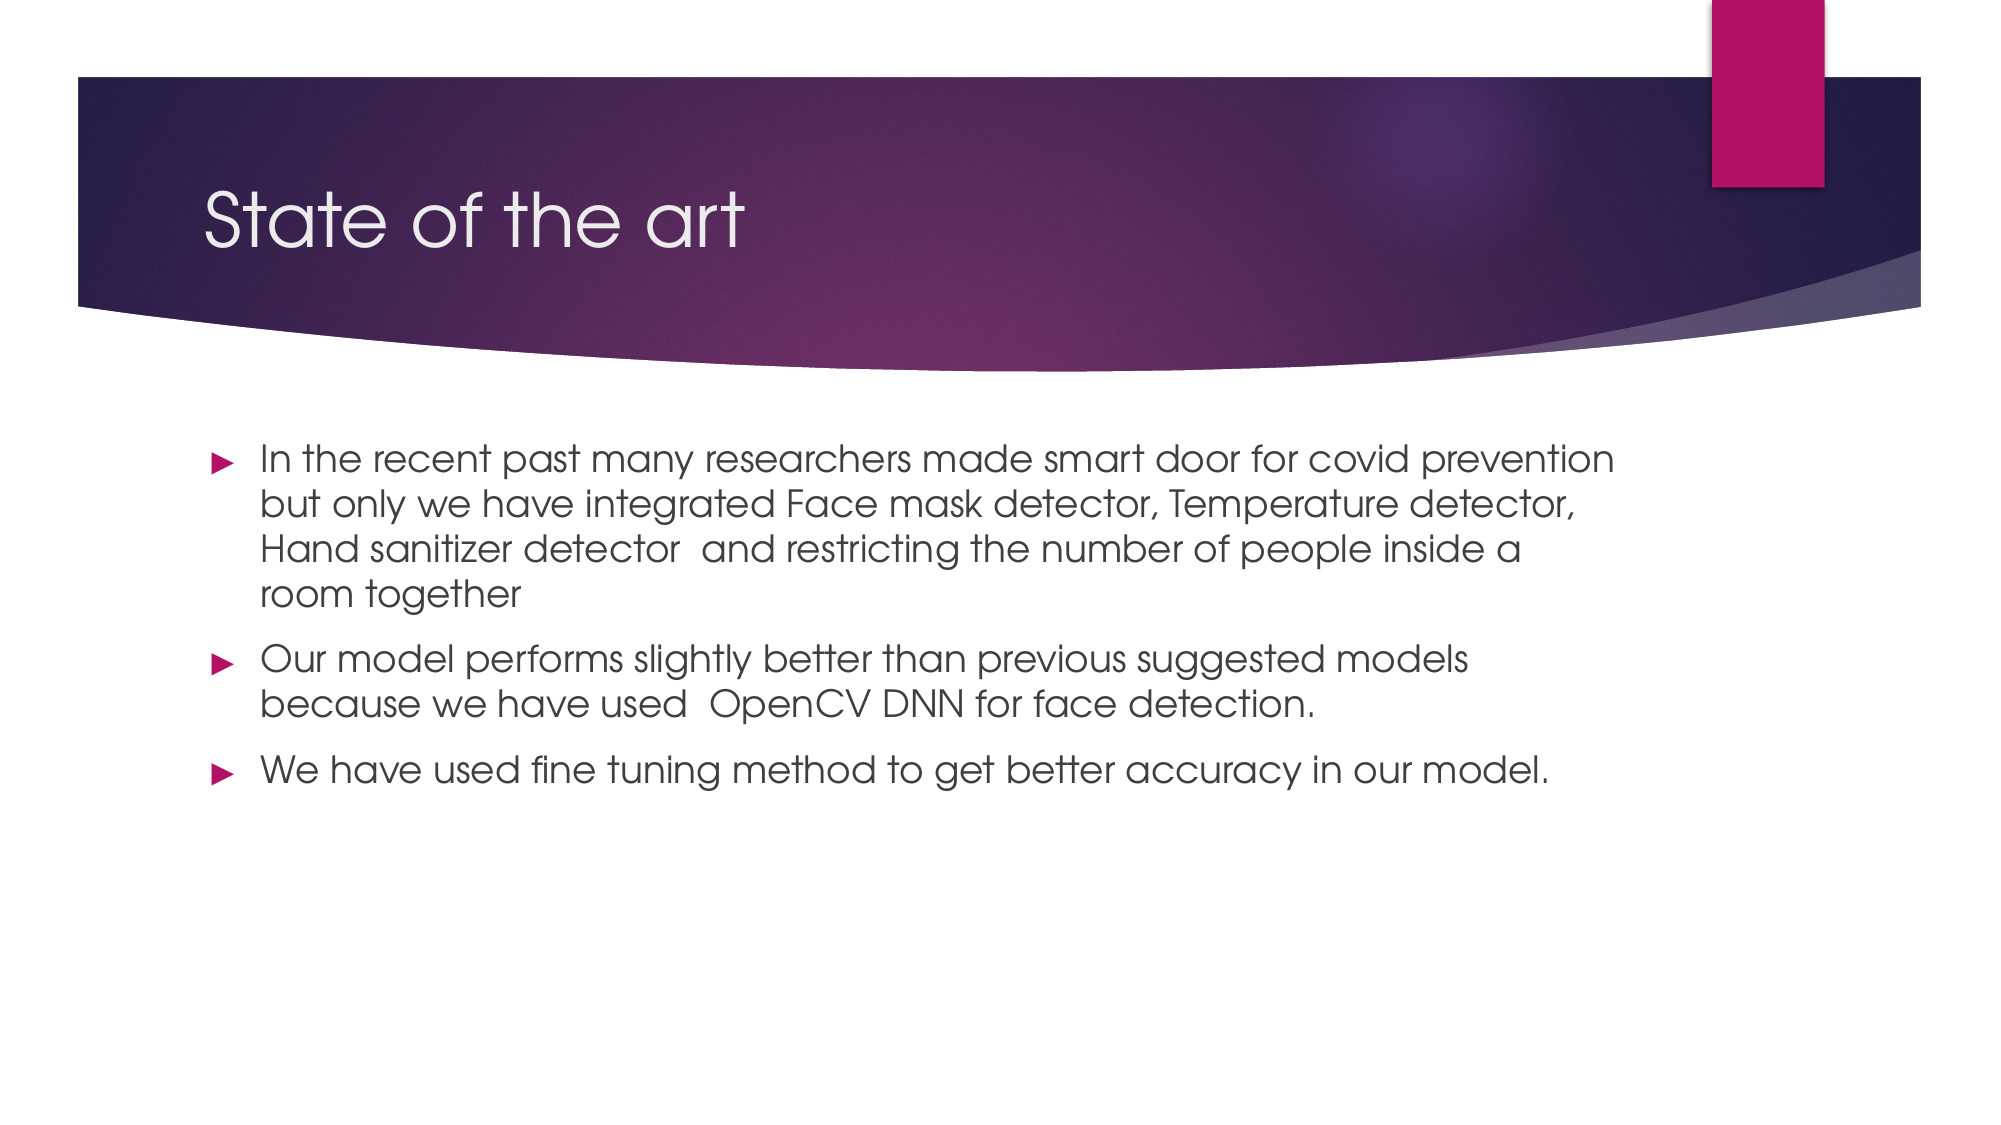

# State of the art
In the recent past many researchers made smart door for covid prevention but only we have integrated Face mask detector, Temperature detector, Hand sanitizer detector  and restricting the number of people inside a room together
Our model performs slightly better than previous suggested models because we have used  OpenCV DNN for face detection.
We have used fine tuning method to get better accuracy in our model.